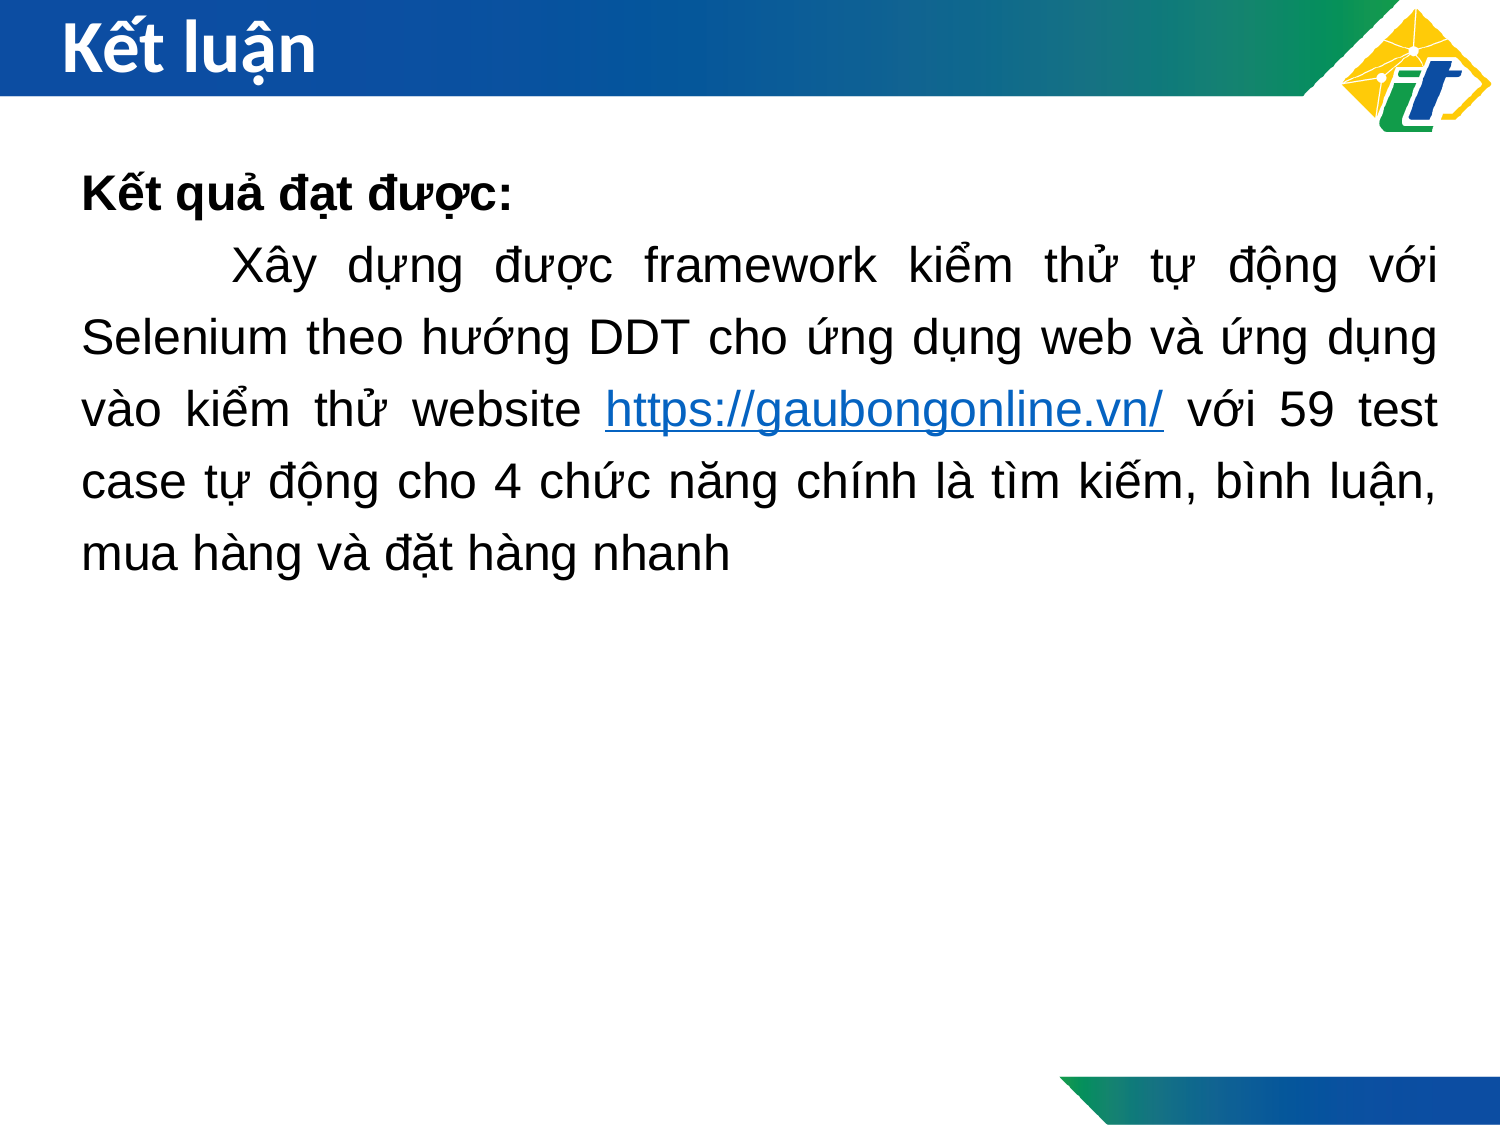

# Kết luận
Kết quả đạt được:
	Xây dựng được framework kiểm thử tự động với Selenium theo hướng DDT cho ứng dụng web và ứng dụng vào kiểm thử website https://gaubongonline.vn/ với 59 test case tự động cho 4 chức năng chính là tìm kiếm, bình luận, mua hàng và đặt hàng nhanh